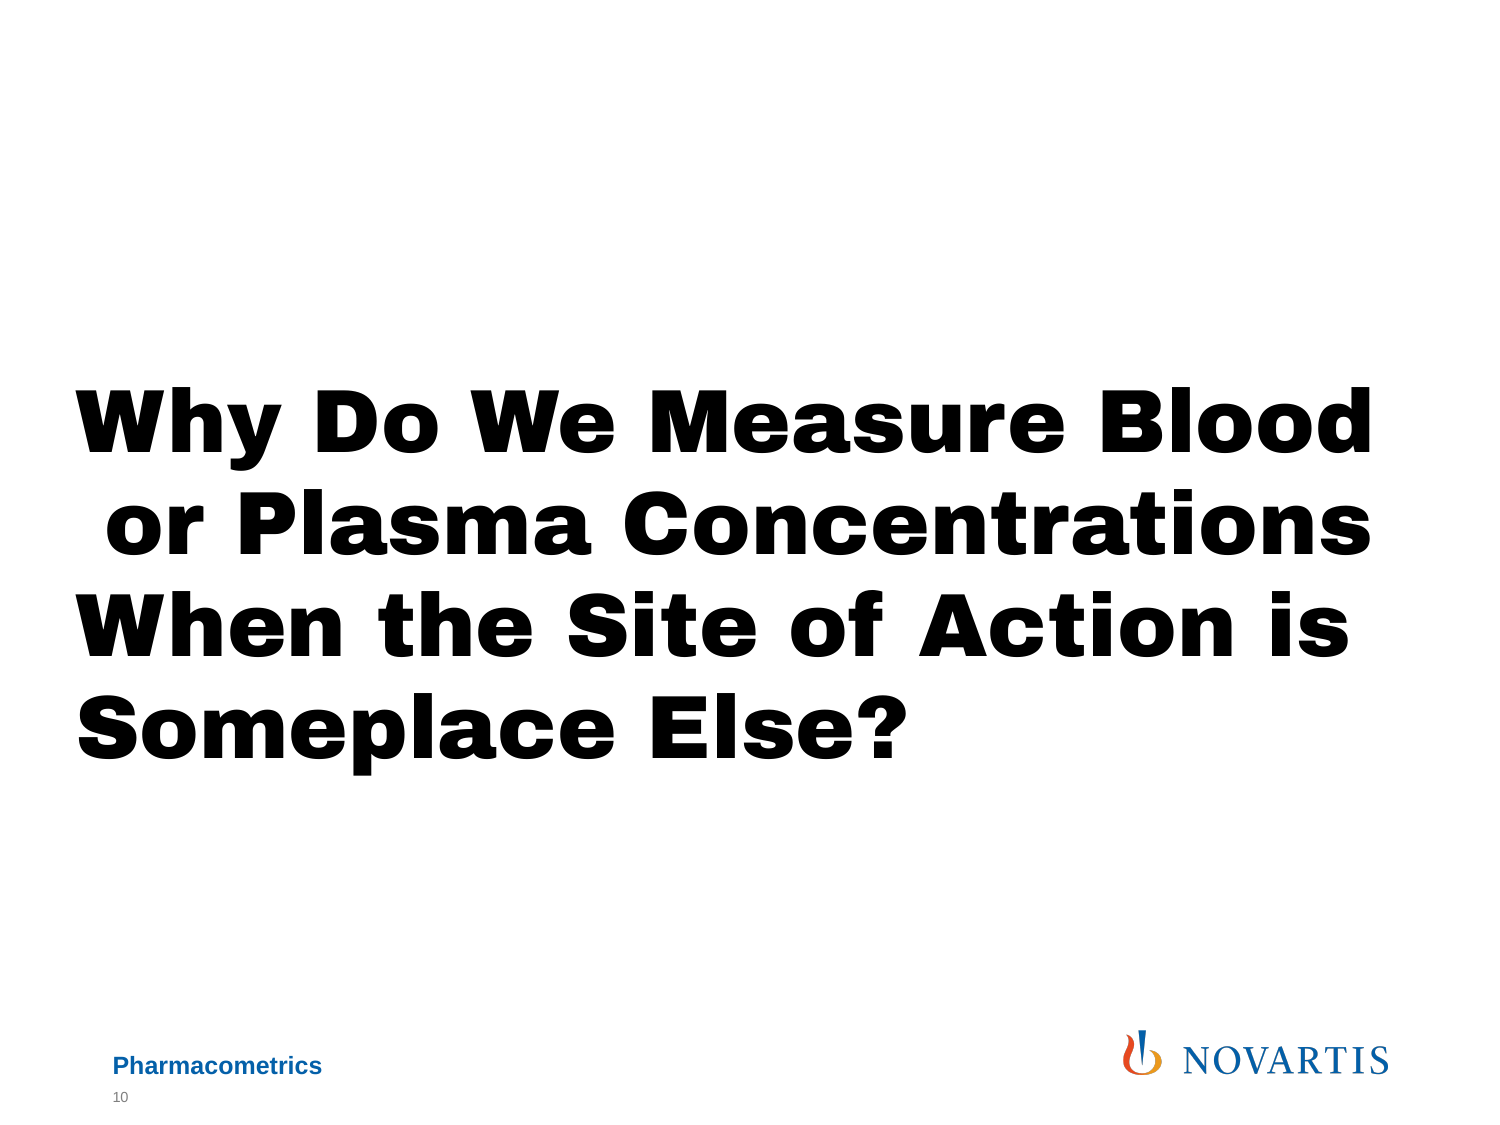

Why Do We Measure Blood  or Plasma Concentrations When the Site of Action is Someplace Else?
10